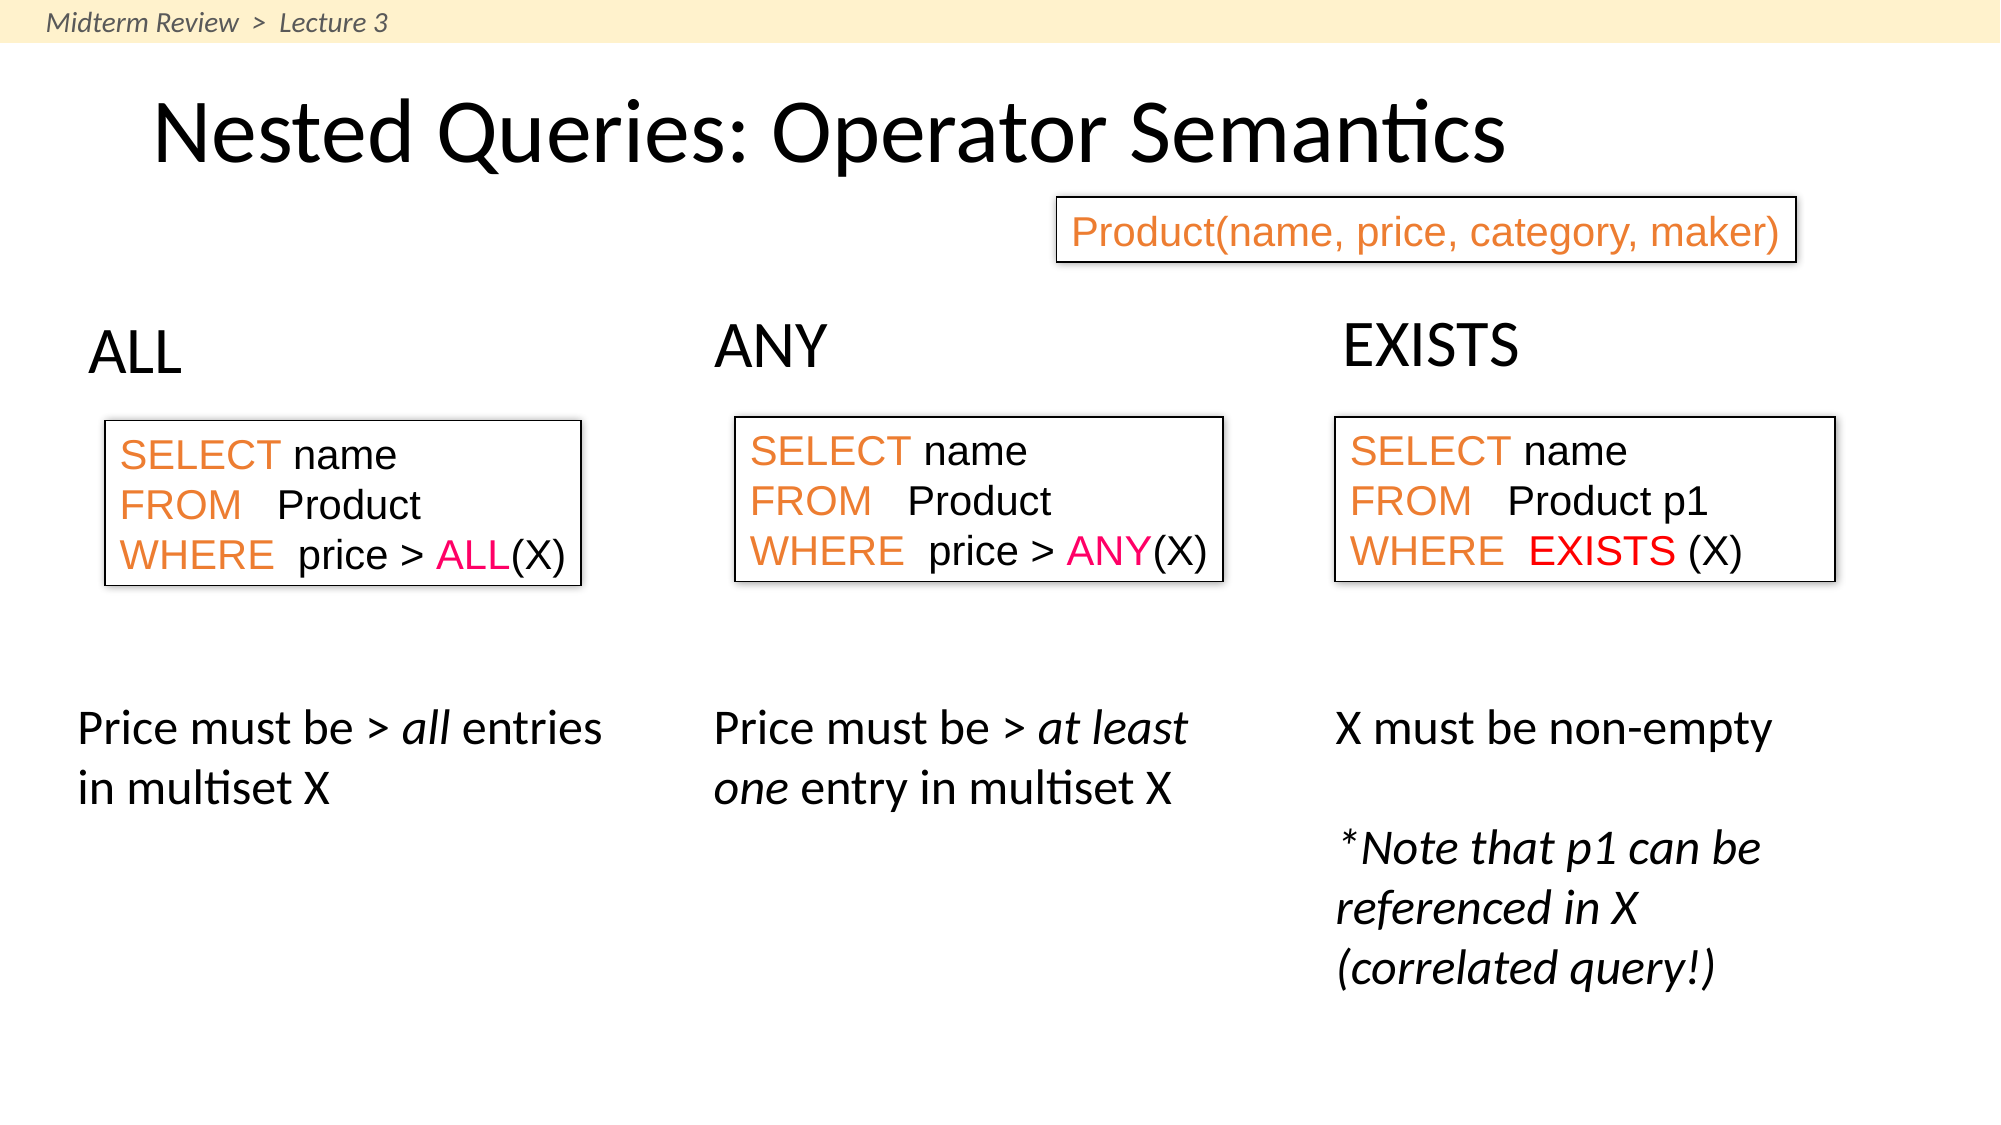

Midterm Review  >  Lecture 3
# Nested Queries: Operator Semantics
Product(name, price, category, maker)
EXISTS
ANY
ALL
SELECT name
FROM   Product
WHERE  price > ANY(X)
SELECT name
FROM   Product p1
WHERE  EXISTS (X)
SELECT name
FROM   Product
WHERE  price > ALL(X)
Price must be > all entries in multiset X
Price must be > at least one entry in multiset X
X must be non-empty

*Note that p1 can be referenced in X (correlated query!)